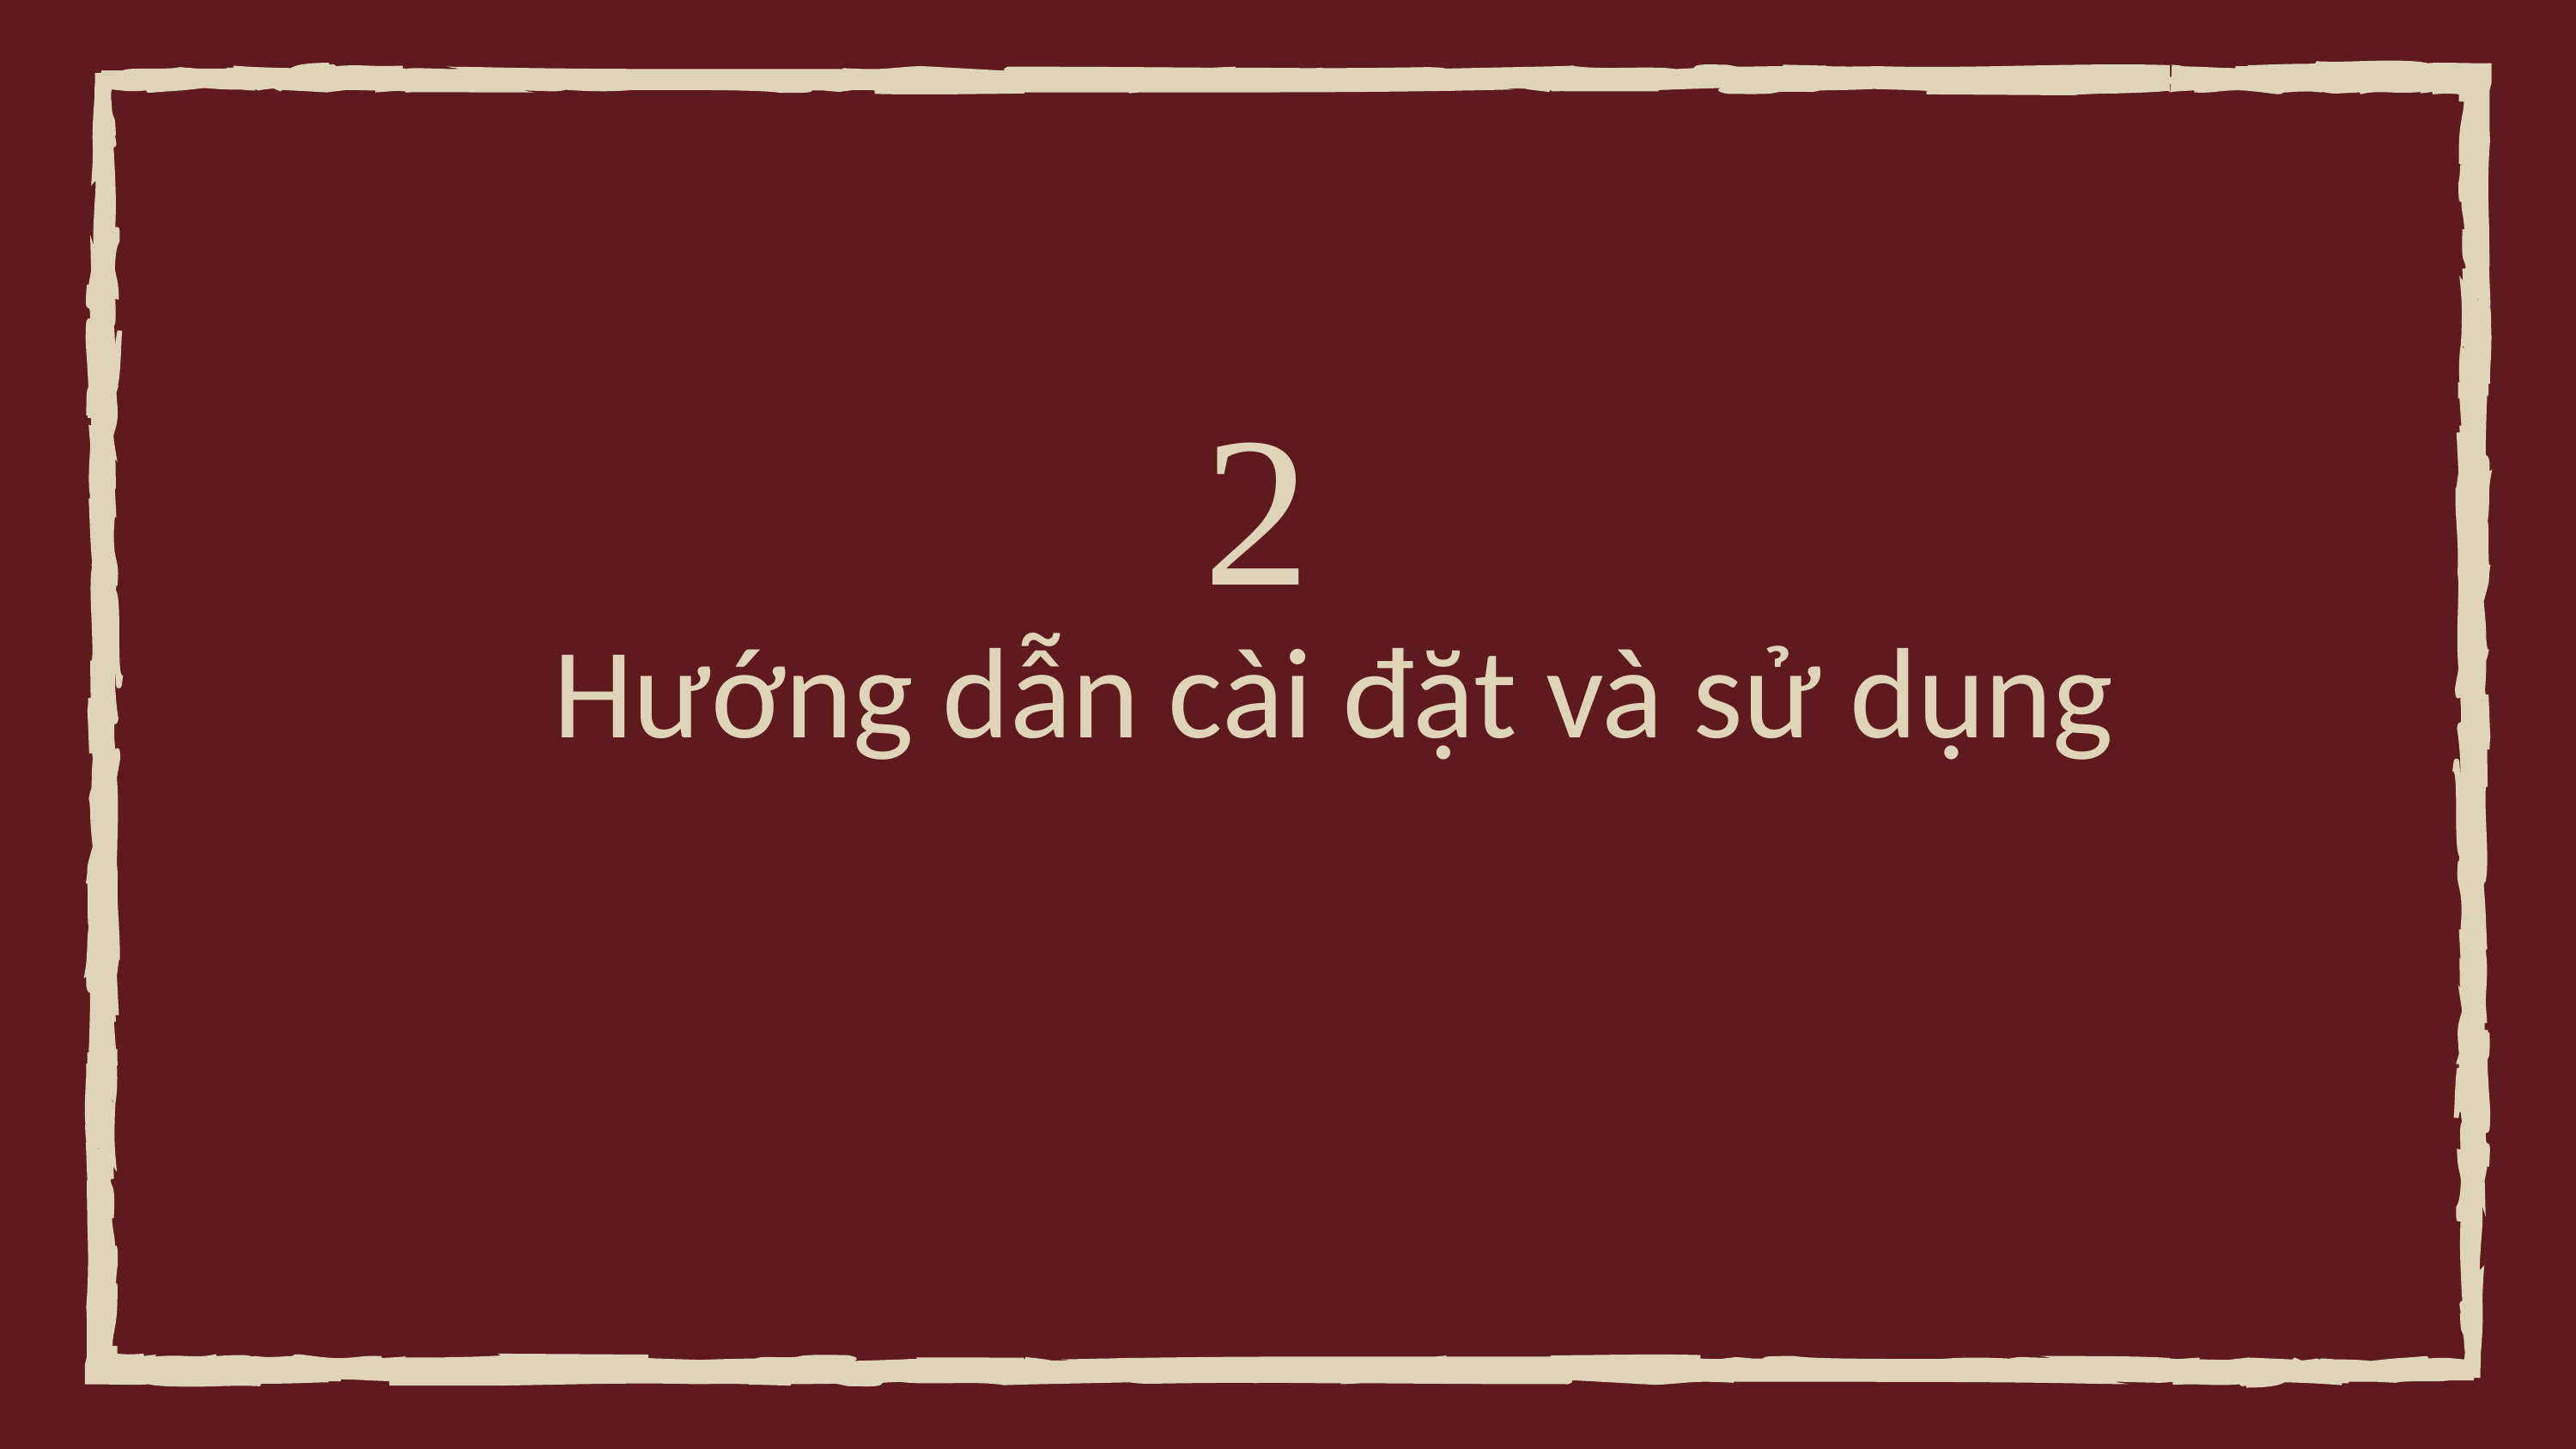

2
Hướng dẫn cài đặt và sử dụng